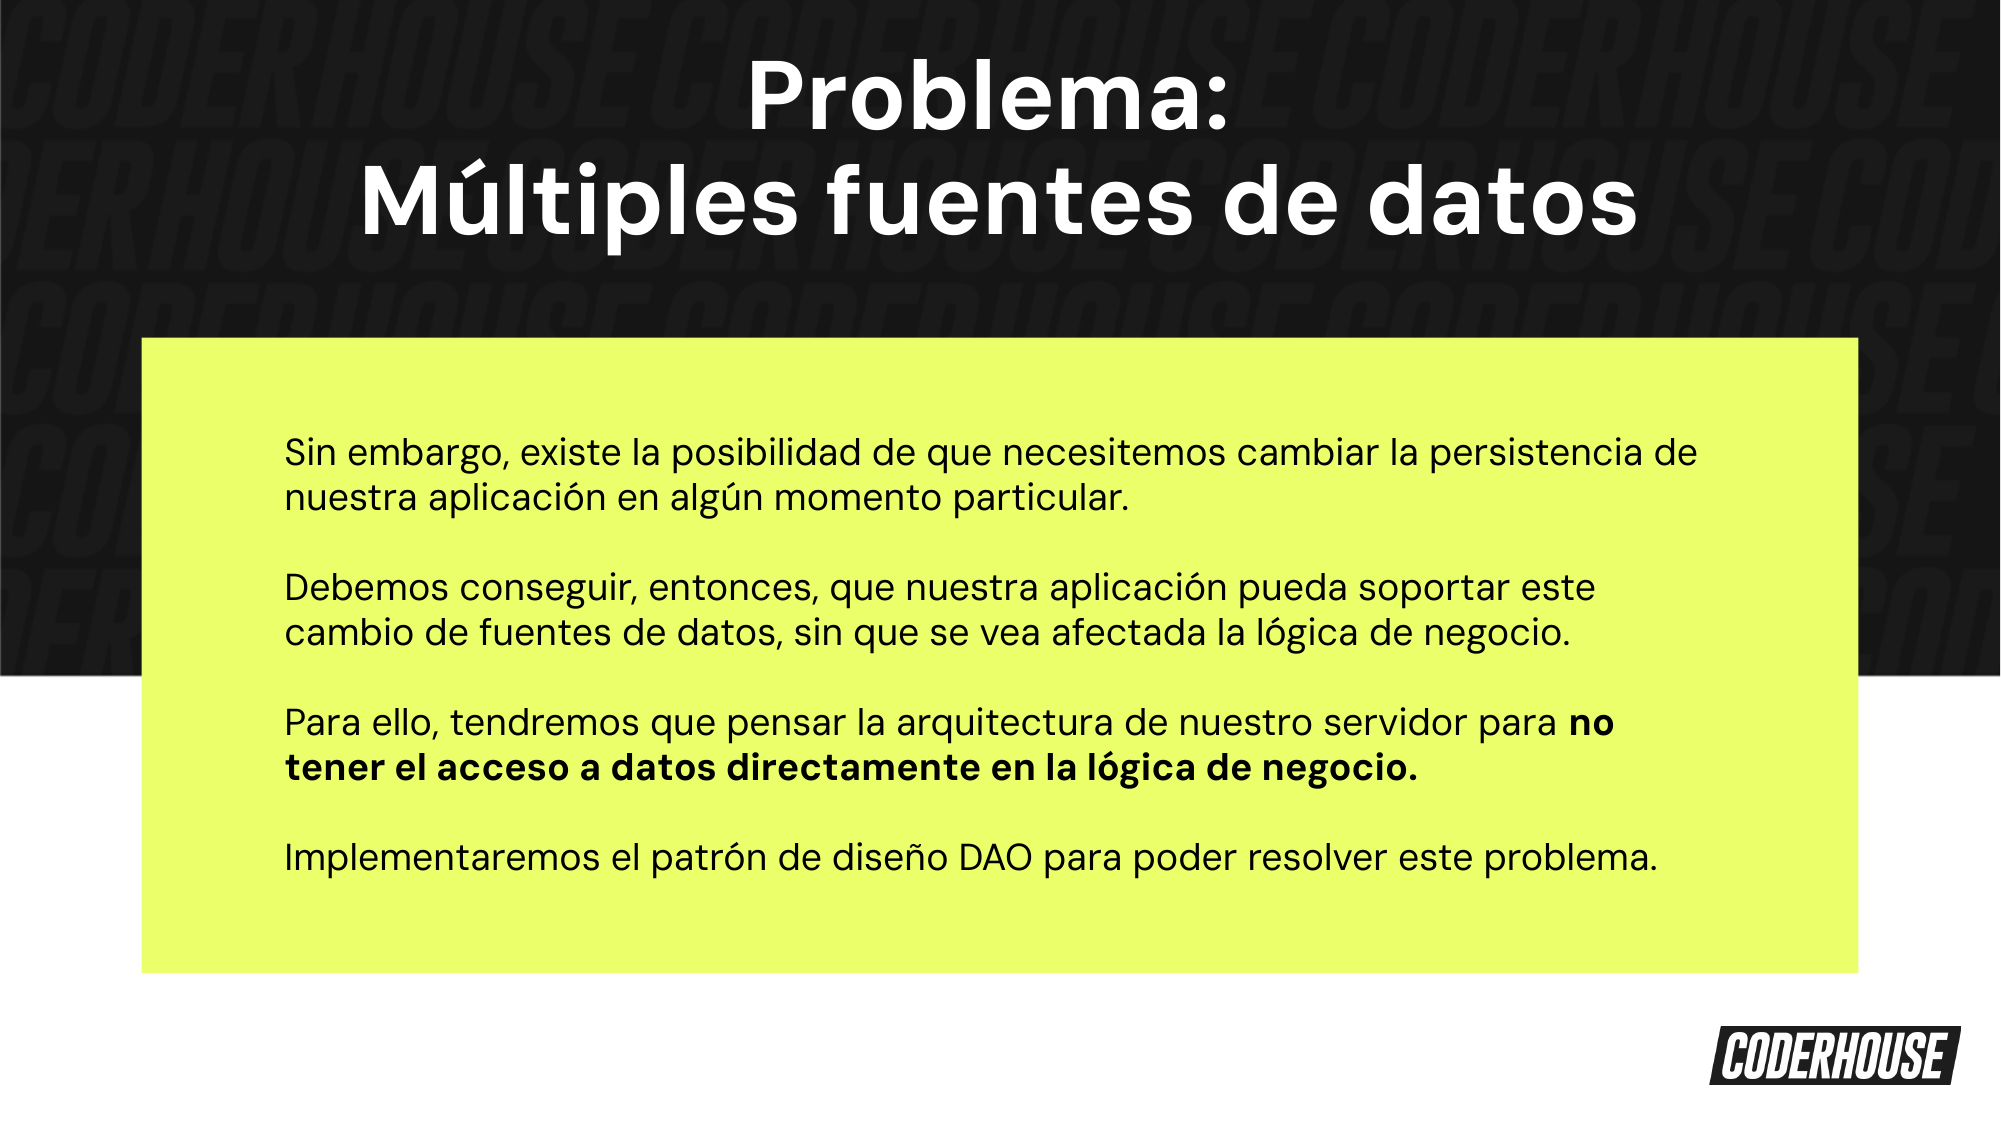

Problema:
Múltiples fuentes de datos

Sin embargo, existe la posibilidad de que necesitemos cambiar la persistencia de nuestra aplicación en algún momento particular.

Debemos conseguir, entonces, que nuestra aplicación pueda soportar este cambio de fuentes de datos, sin que se vea afectada la lógica de negocio.

Para ello, tendremos que pensar la arquitectura de nuestro servidor para no tener el acceso a datos directamente en la lógica de negocio.

Implementaremos el patrón de diseño DAO para poder resolver este problema.